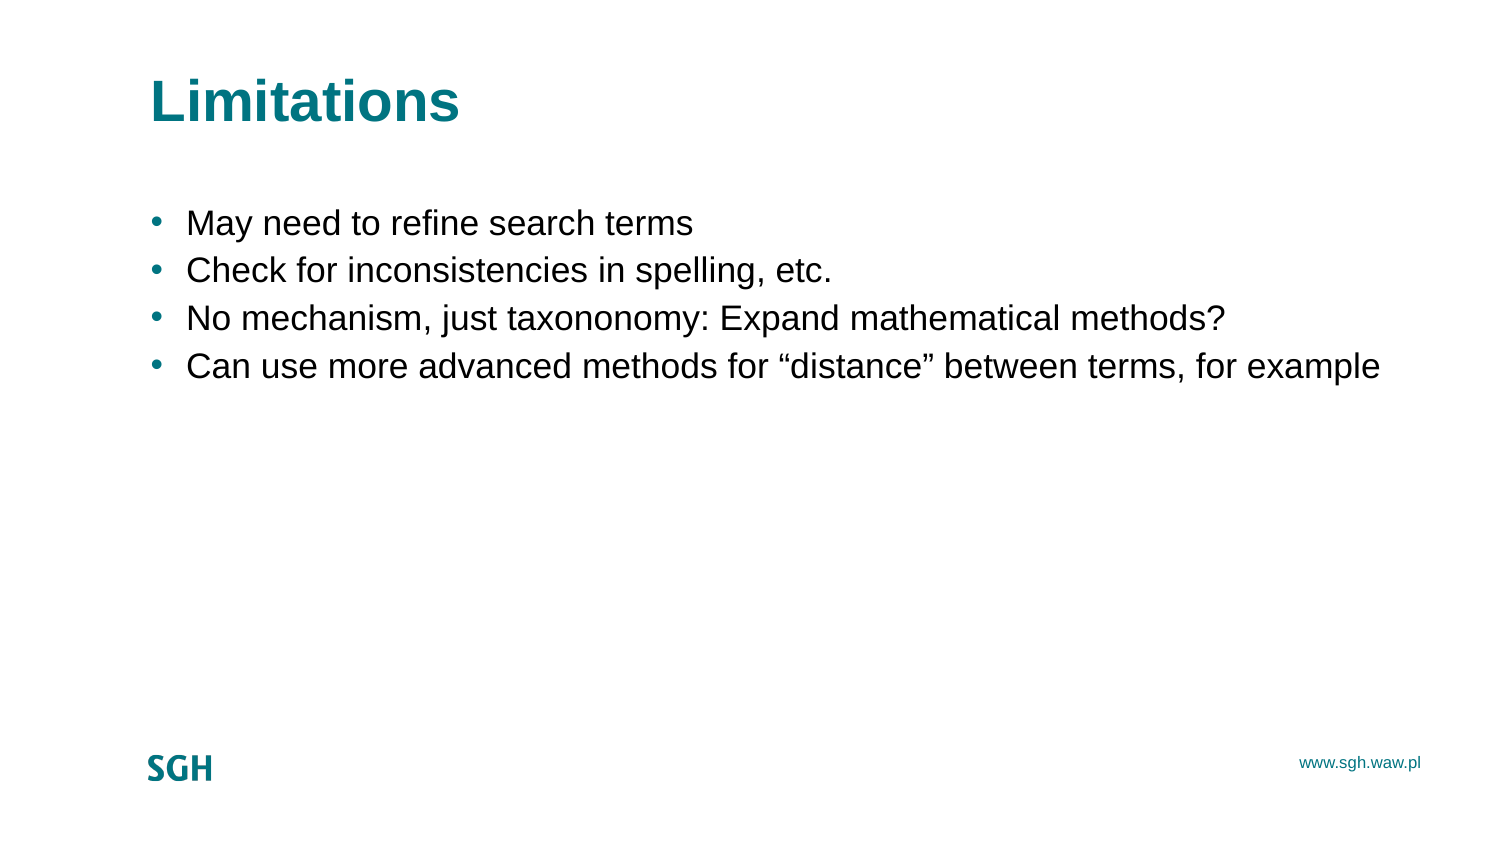

# Limitations
May need to refine search terms
Check for inconsistencies in spelling, etc.
No mechanism, just taxononomy: Expand mathematical methods?
Can use more advanced methods for “distance” between terms, for example